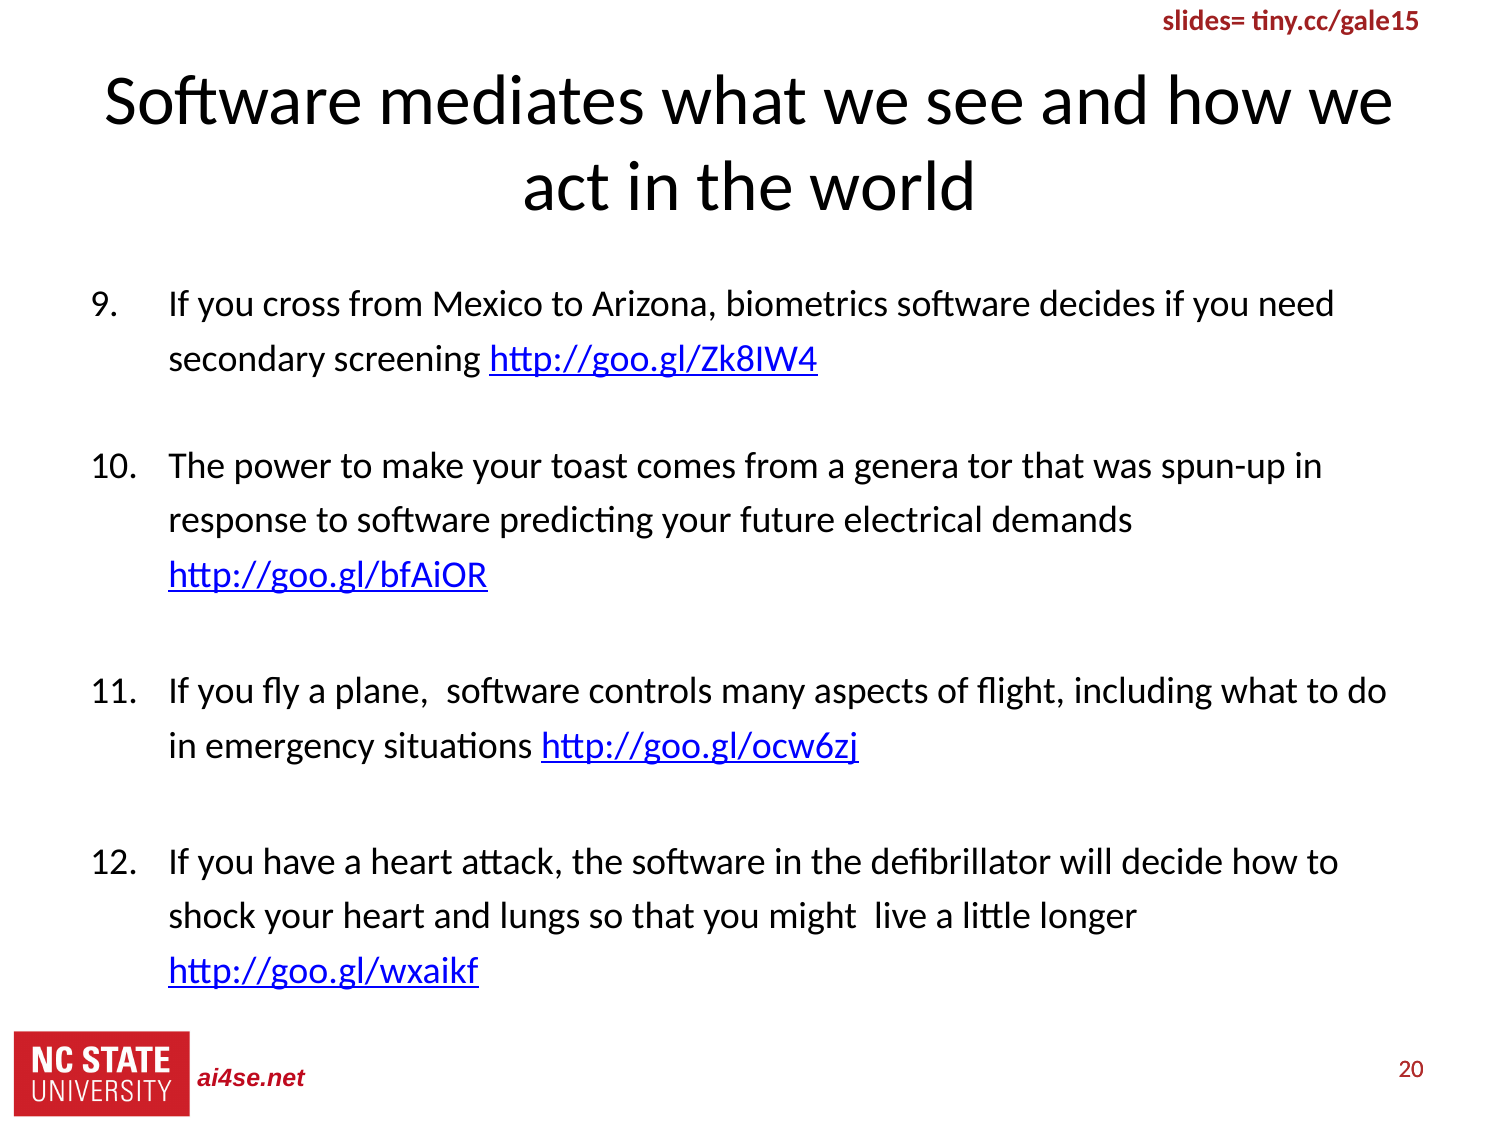

# Software mediates what we see and how we act in the world
If you cross from Mexico to Arizona, biometrics software decides if you need secondary screening http://goo.gl/Zk8IW4
The power to make your toast comes from a genera tor that was spun-up in response to software predicting your future electrical demands http://goo.gl/bfAiOR
If you fly a plane,  software controls many aspects of flight, including what to do in emergency situations http://goo.gl/ocw6zj
If you have a heart attack, the software in the defibrillator will decide how to shock your heart and lungs so that you might  live a little longer http://goo.gl/wxaikf